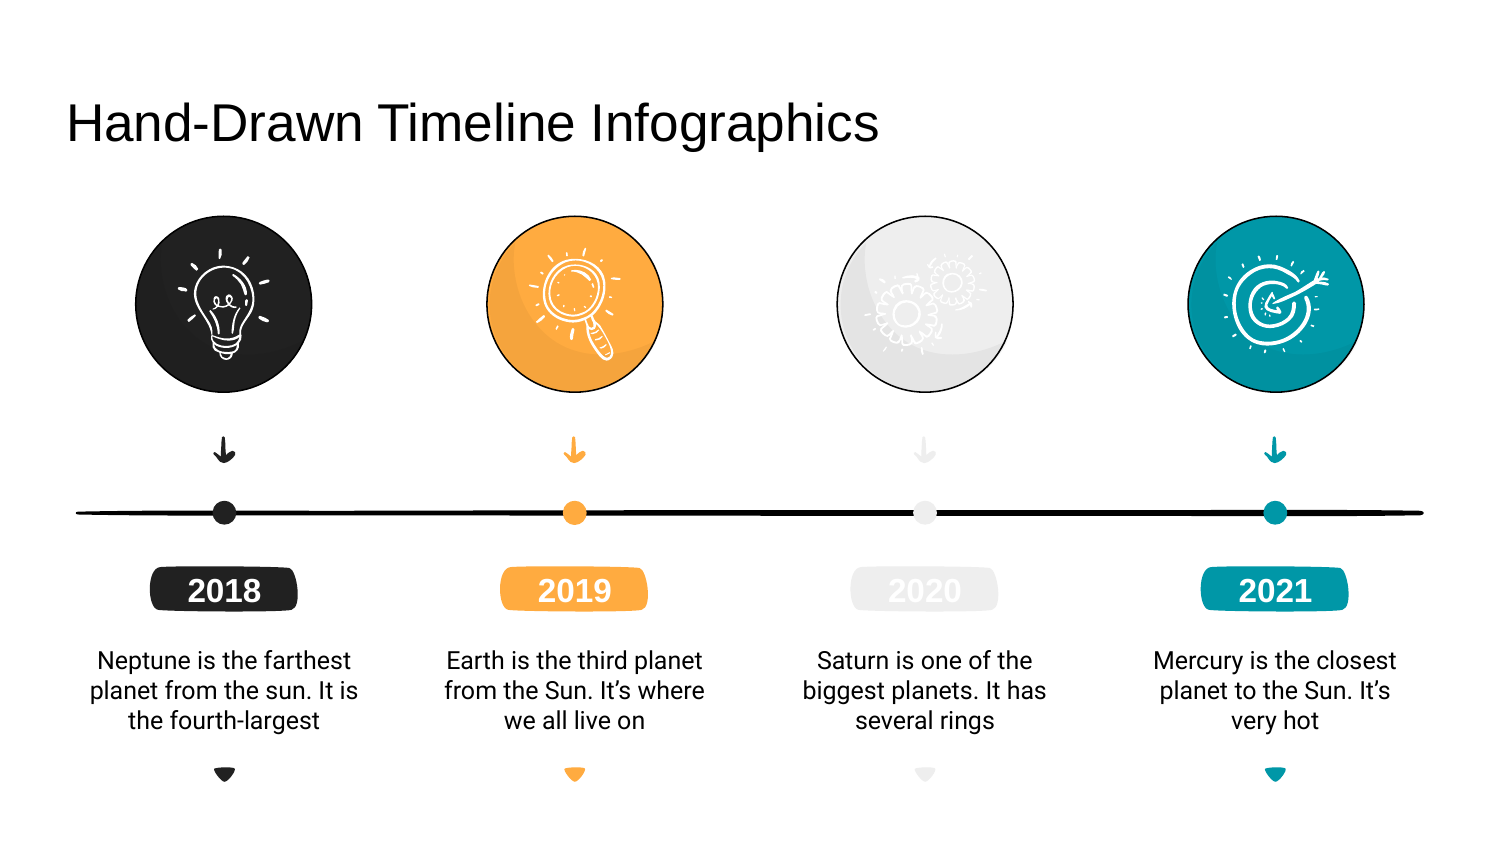

# Hand-Drawn Timeline Infographics

2018
Neptune is the farthest planet from the sun. It is the fourth-largest

2019
Earth is the third planet from the Sun. It’s where we all live on

2020
Saturn is one of the biggest planets. It has several rings

2021
Mercury is the closest planet to the Sun. It’s very hot